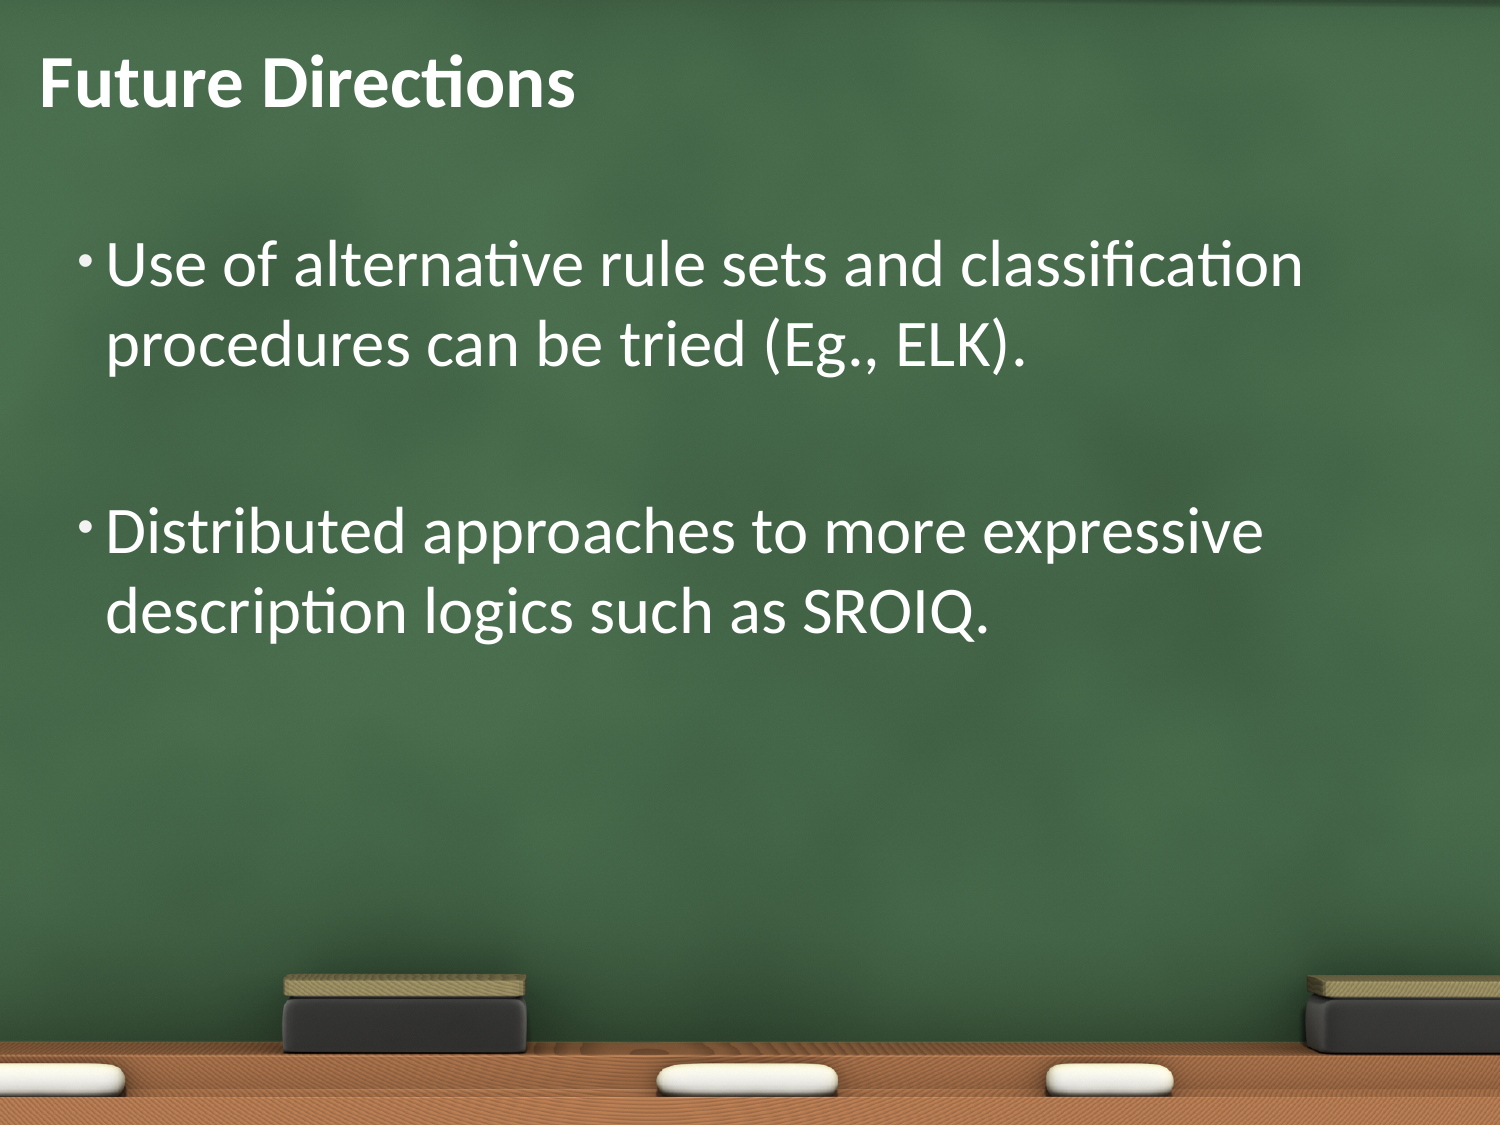

# Future Directions
Use of alternative rule sets and classification procedures can be tried (Eg., ELK).

Distributed approaches to more expressive description logics such as SROIQ.